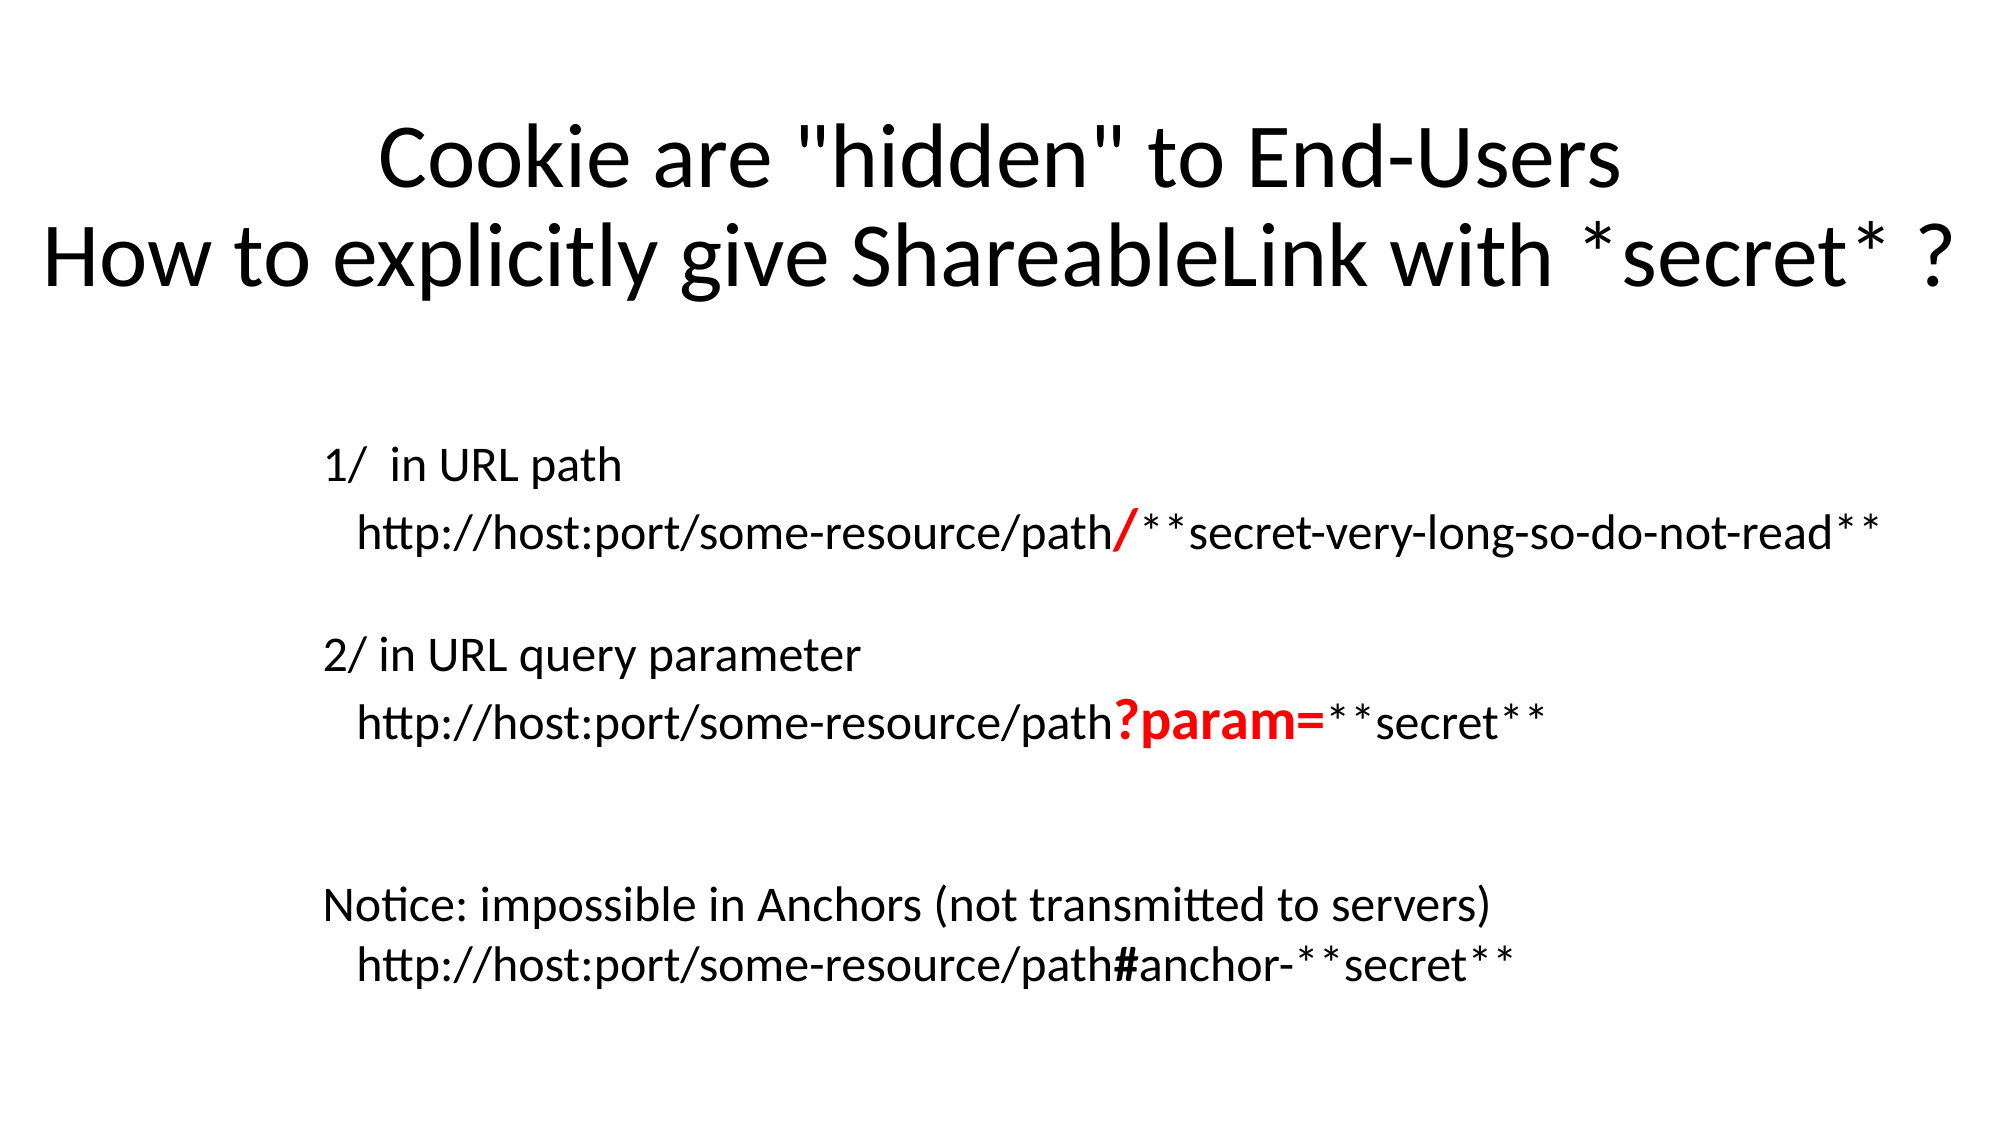

# Cookie are "hidden" to End-Users How to explicitly give ShareableLink with *secret* ?
1/  in URL path
   http://host:port/some-resource/path/**secret-very-long-so-do-not-read**

2/ in URL query parameter
   http://host:port/some-resource/path?param=**secret**

Notice: impossible in Anchors (not transmitted to servers)
   http://host:port/some-resource/path#anchor-**secret**